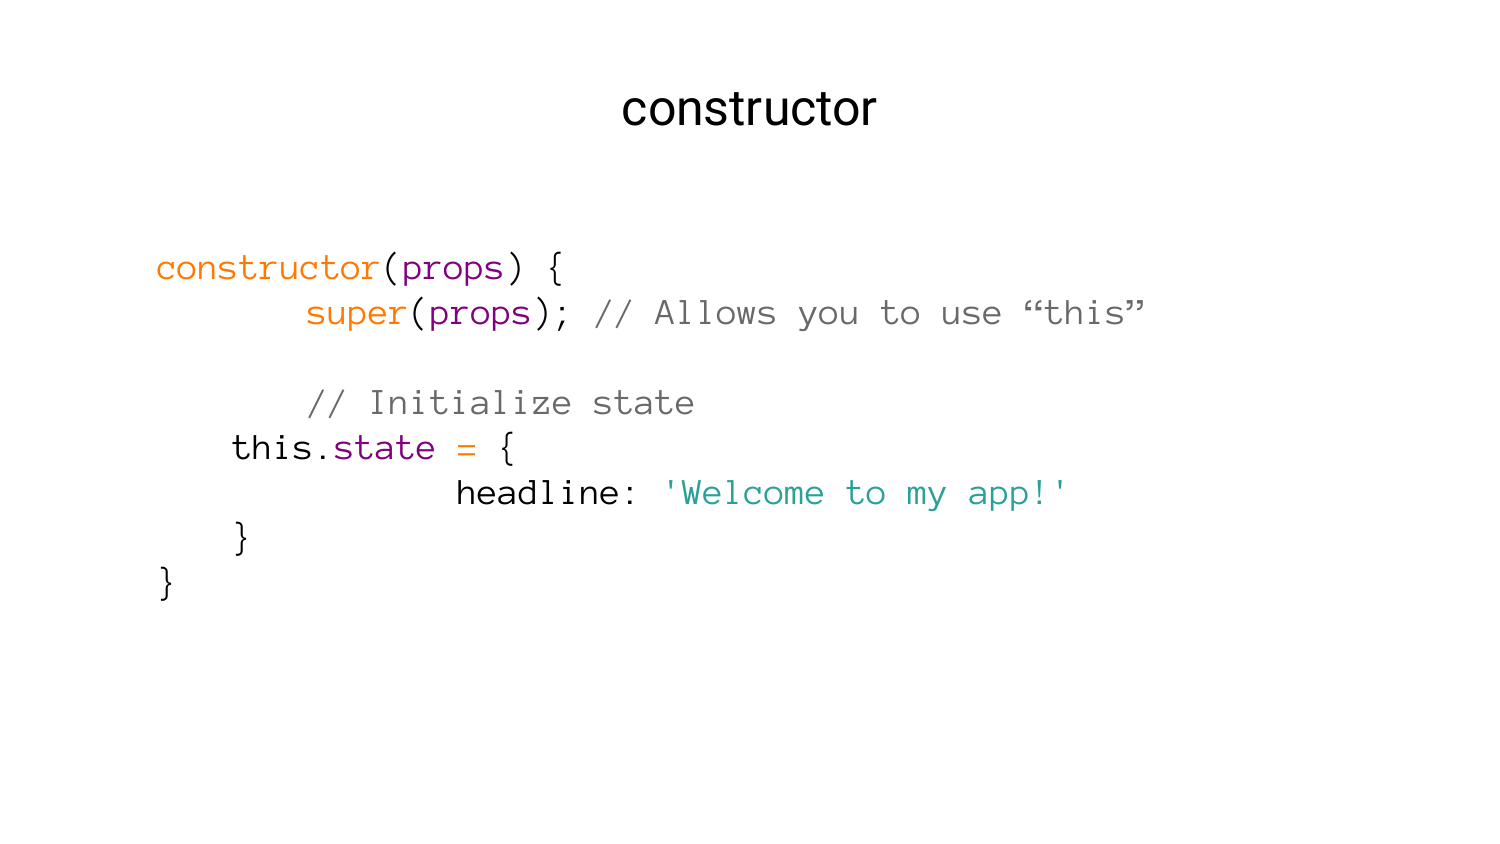

constructor
constructor(props) {
	super(props); // Allows you to use “this”

	// Initialize state
this.state = {
		headline: 'Welcome to my app!'
}
}